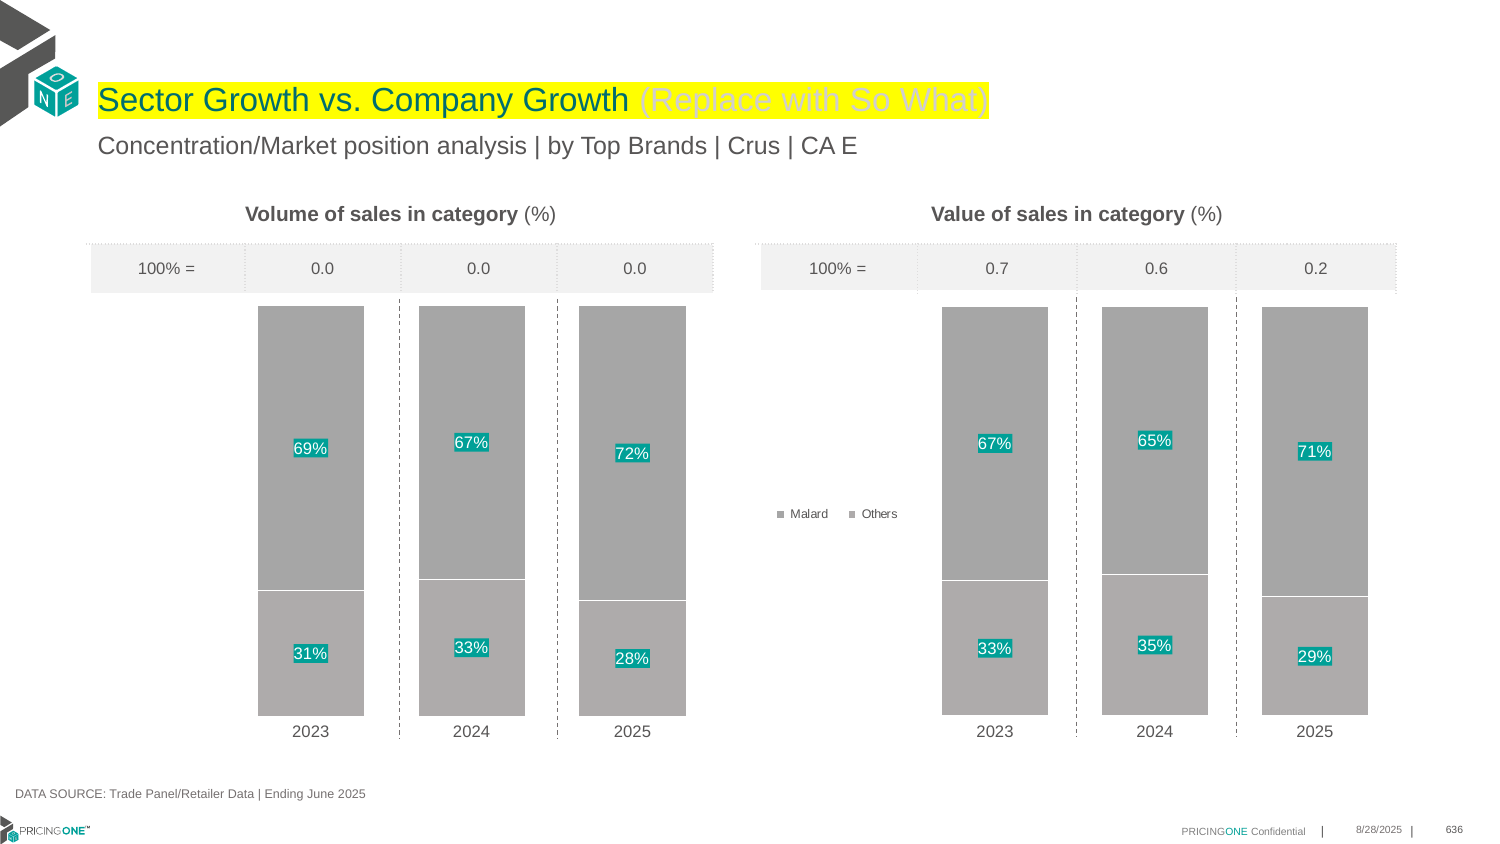

# Sector Growth vs. Company Growth (Replace with So What)
Concentration/Market position analysis | by Top Brands | Crus | CA E
| Volume of sales in category (%) |  |  |  |
| --- | --- | --- | --- |
| 100% = | 0.0 | 0.0 | 0.0 |
| Value of sales in category (%) |  |  |  |
| --- | --- | --- | --- |
| 100% = | 0.7 | 0.6 | 0.2 |

### Chart

| Category | Others | Malard |
|---|---|---|
| 2023 | 0.3058440464829057 | 0.6941559535170942 |
| 2024 | 0.3339307477238512 | 0.6660692522761489 |
| 2025 | 0.2816806722689076 | 0.7183193277310924 |

### Chart

| Category | Others | Malard |
|---|---|---|
| 2023 | 0.32966544709328577 | 0.6703345529067142 |
| 2024 | 0.3454750408895278 | 0.6545249591104721 |
| 2025 | 0.29067915964911545 | 0.7093208403508845 |
DATA SOURCE: Trade Panel/Retailer Data | Ending June 2025

8/28/2025
636